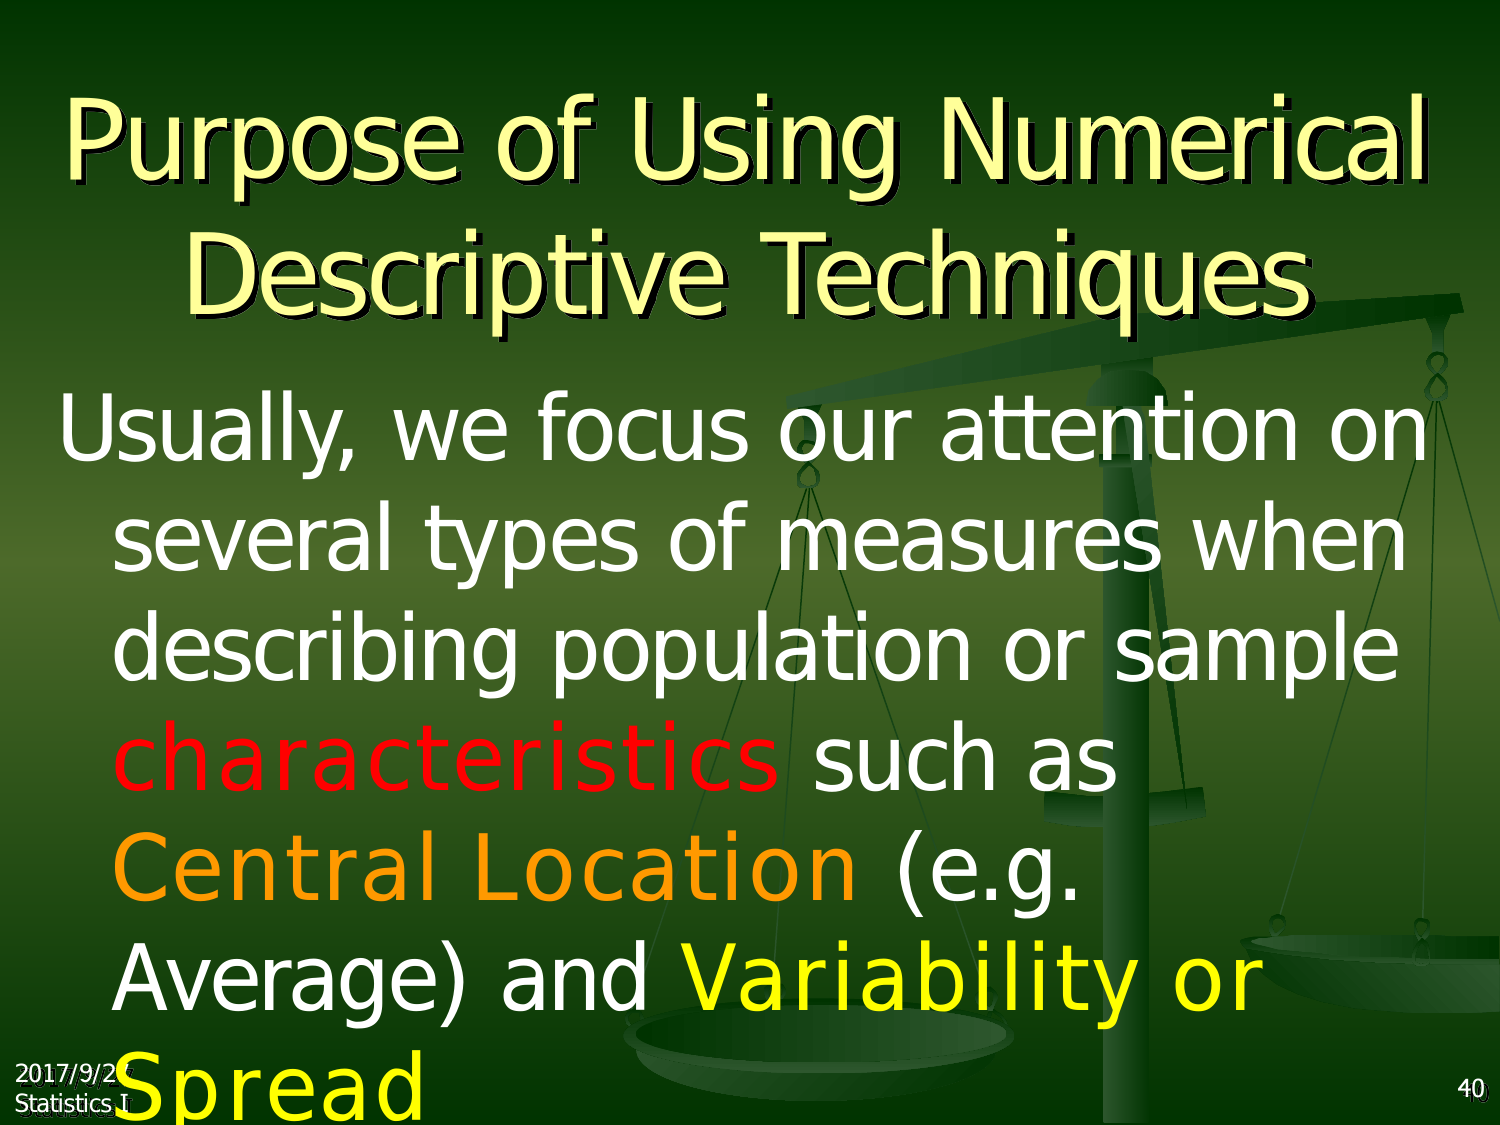

# Purpose of Using Numerical Descriptive Techniques
Usually, we focus our attention on several types of measures when describing population or sample characteristics such as Central Location (e.g. Average) and Variability or Spread
2017/9/27
Statistics I
40